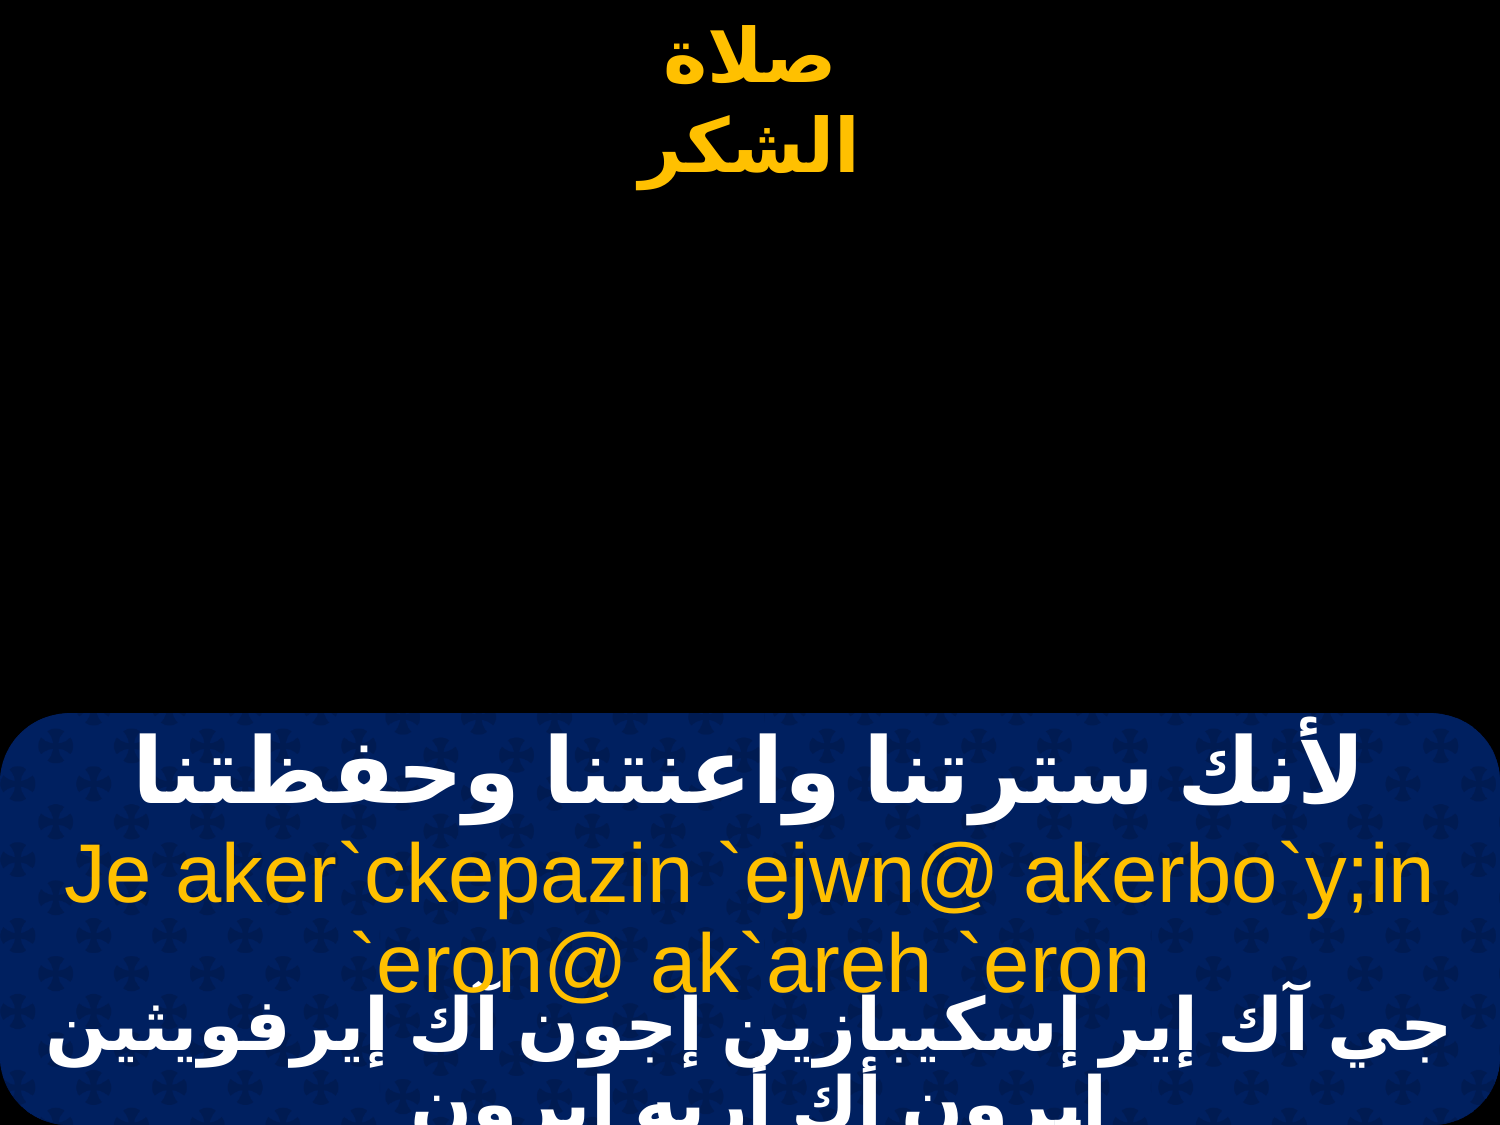

لأنك سترتنا واعنتنا وحفظتنا
Je aker`ckepazin `ejwn@ akerbo`y;in `eron@ ak`areh `eron
جي آك إير إسكيبازين إجون آك إيرفويثين إيرون أك أريه إيرون